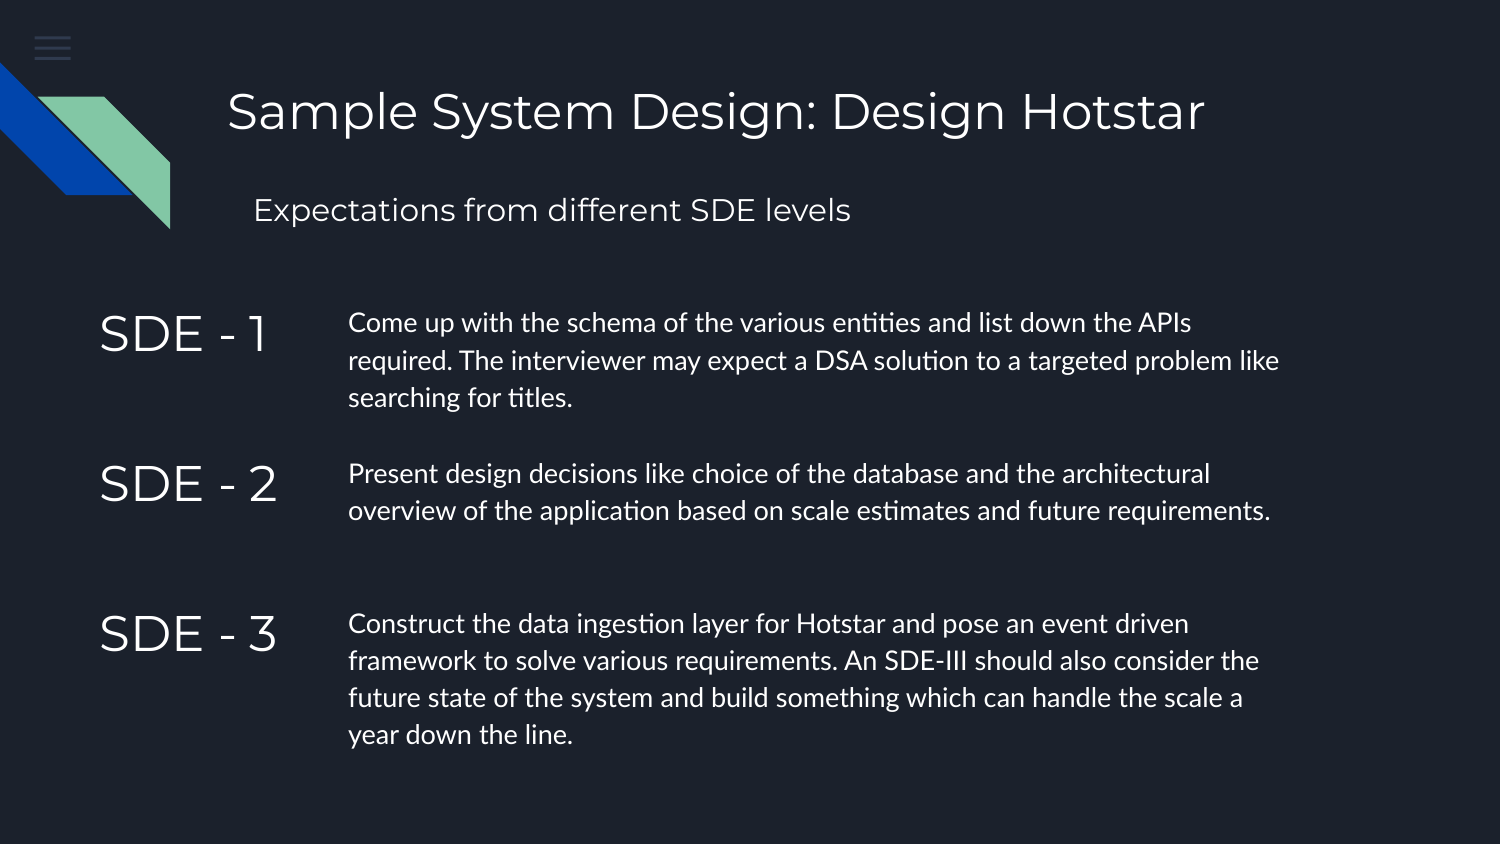

# Sample System Design: Design Hotstar
Expectations from different SDE levels
SDE - 1

Come up with the schema of the various entities and list down the APIs required. The interviewer may expect a DSA solution to a targeted problem like searching for titles.
SDE - 2

Present design decisions like choice of the database and the architectural overview of the application based on scale estimates and future requirements.
SDE - 3
Construct the data ingestion layer for Hotstar and pose an event driven framework to solve various requirements. An SDE-III should also consider the future state of the system and build something which can handle the scale a year down the line.